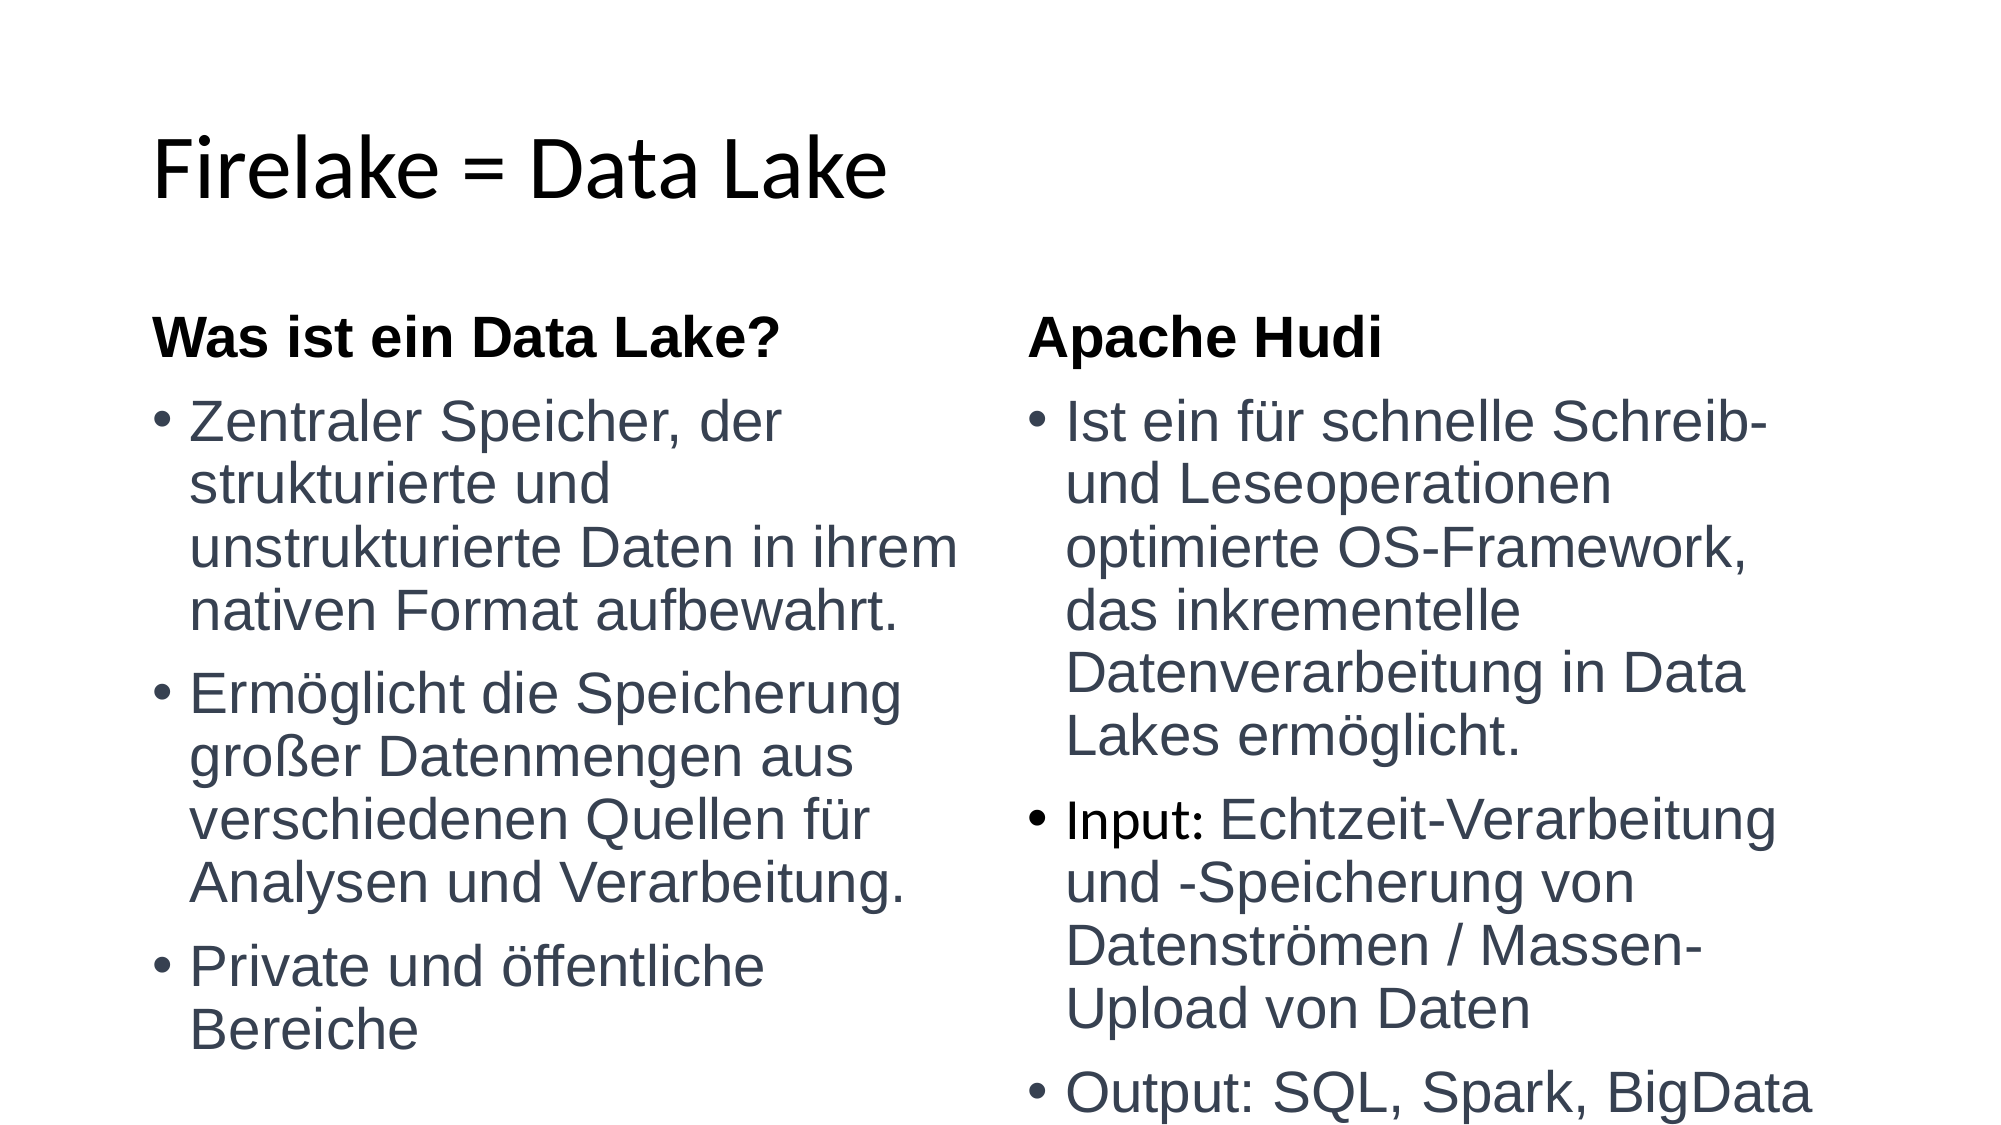

# Firelake = Data Lake
Was ist ein Data Lake?
Zentraler Speicher, der strukturierte und unstrukturierte Daten in ihrem nativen Format aufbewahrt.
Ermöglicht die Speicherung großer Datenmengen aus verschiedenen Quellen für Analysen und Verarbeitung.
Private und öffentliche Bereiche

Apache Hudi
Ist ein für schnelle Schreib- und Leseoperationen optimierte OS-Framework, das inkrementelle Datenverarbeitung in Data Lakes ermöglicht.
Input: Echtzeit-Verarbeitung und -Speicherung von Datenströmen / Massen-Upload von Daten
Output: SQL, Spark, BigData